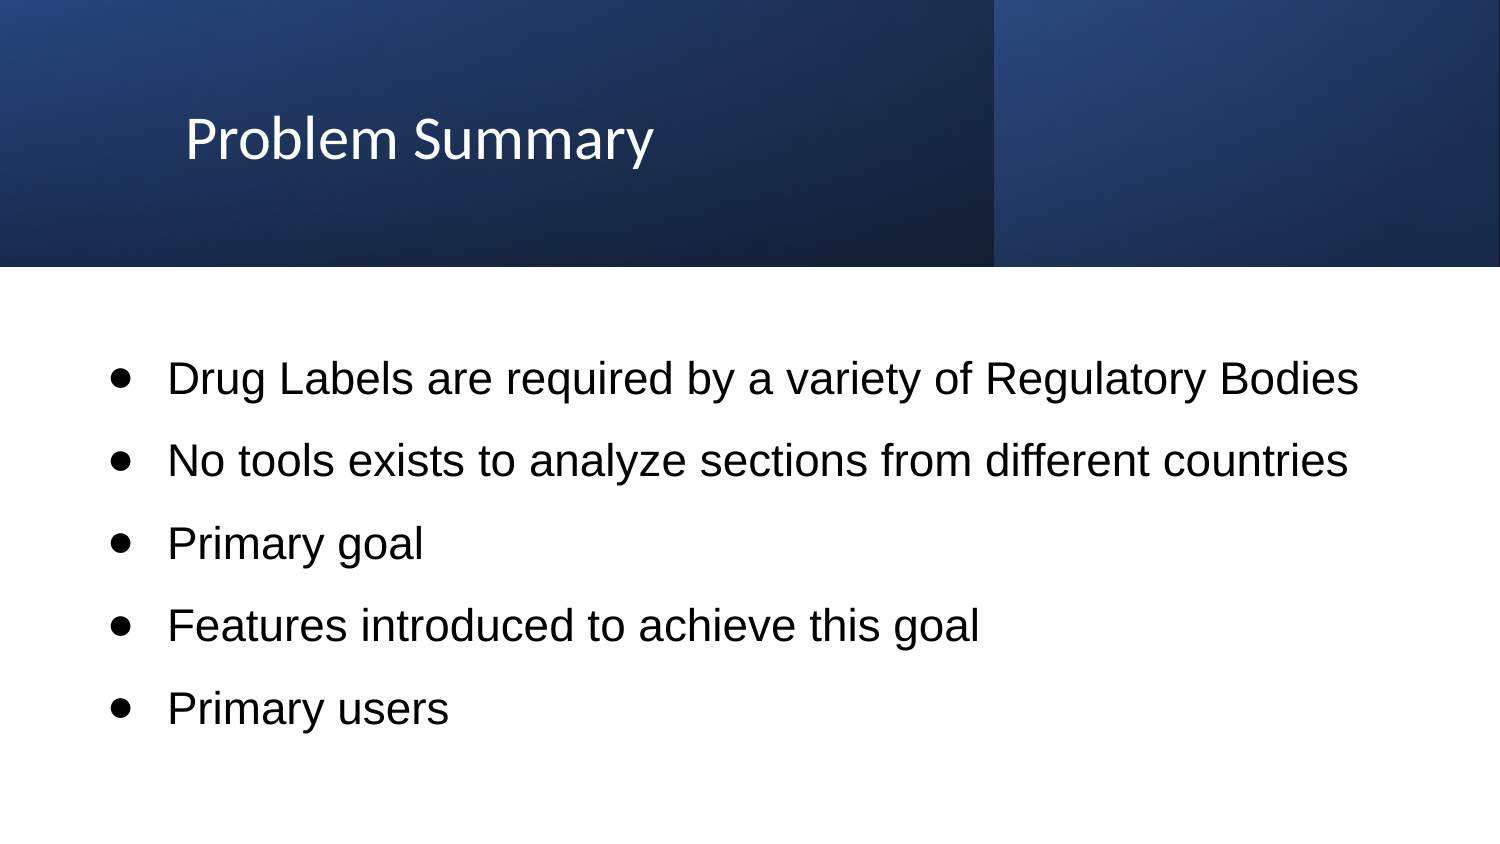

# Problem Summary
Drug Labels are required by a variety of Regulatory Bodies
No tools exists to analyze sections from different countries
Primary goal
Features introduced to achieve this goal
Primary users